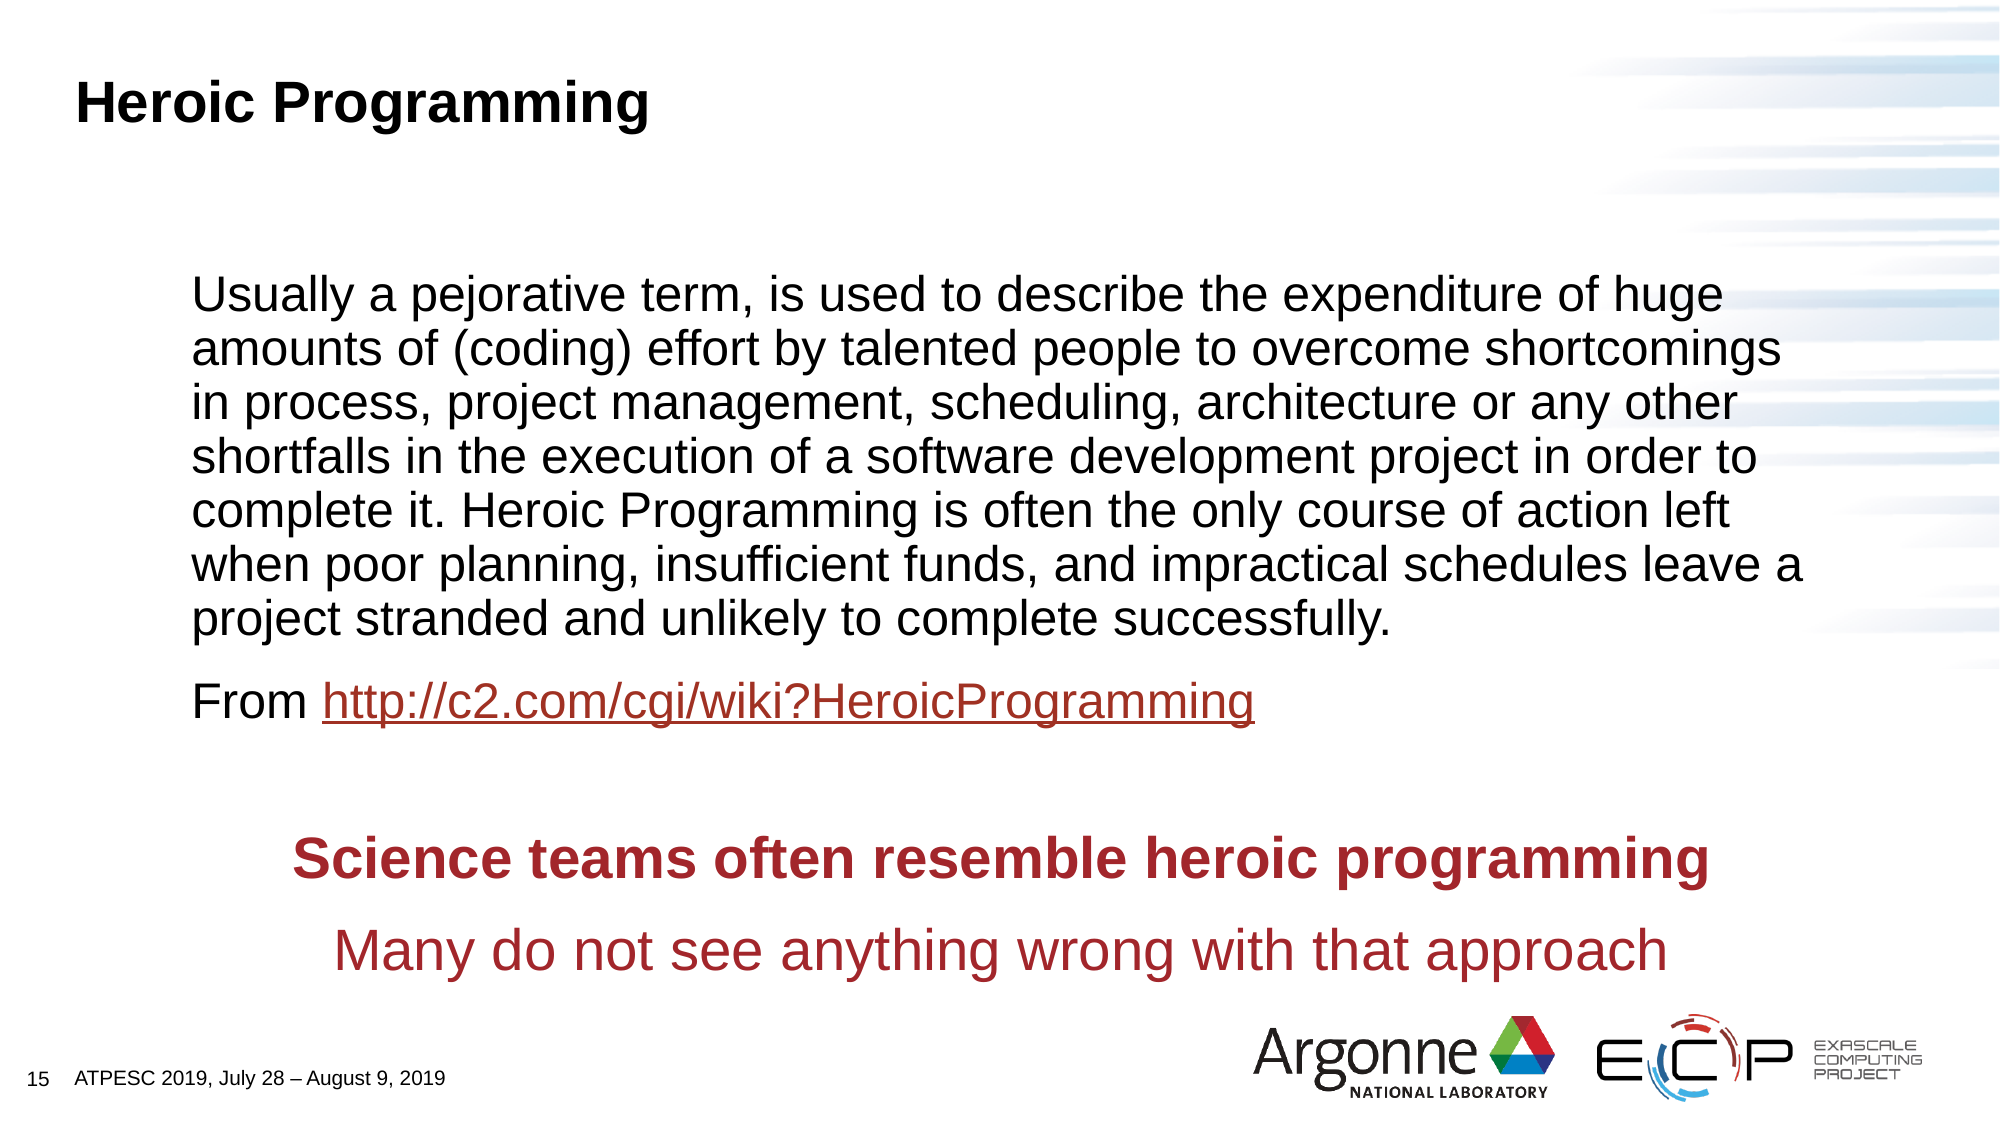

# Heroic Programming

Usually a pejorative term, is used to describe the expenditure of huge amounts of (coding) effort by talented people to overcome shortcomings in process, project management, scheduling, architecture or any other shortfalls in the execution of a software development project in order to complete it. Heroic Programming is often the only course of action left when poor planning, insufficient funds, and impractical schedules leave a project stranded and unlikely to complete successfully.
From http://c2.com/cgi/wiki?HeroicProgramming

Science teams often resemble heroic programming
Many do not see anything wrong with that approach